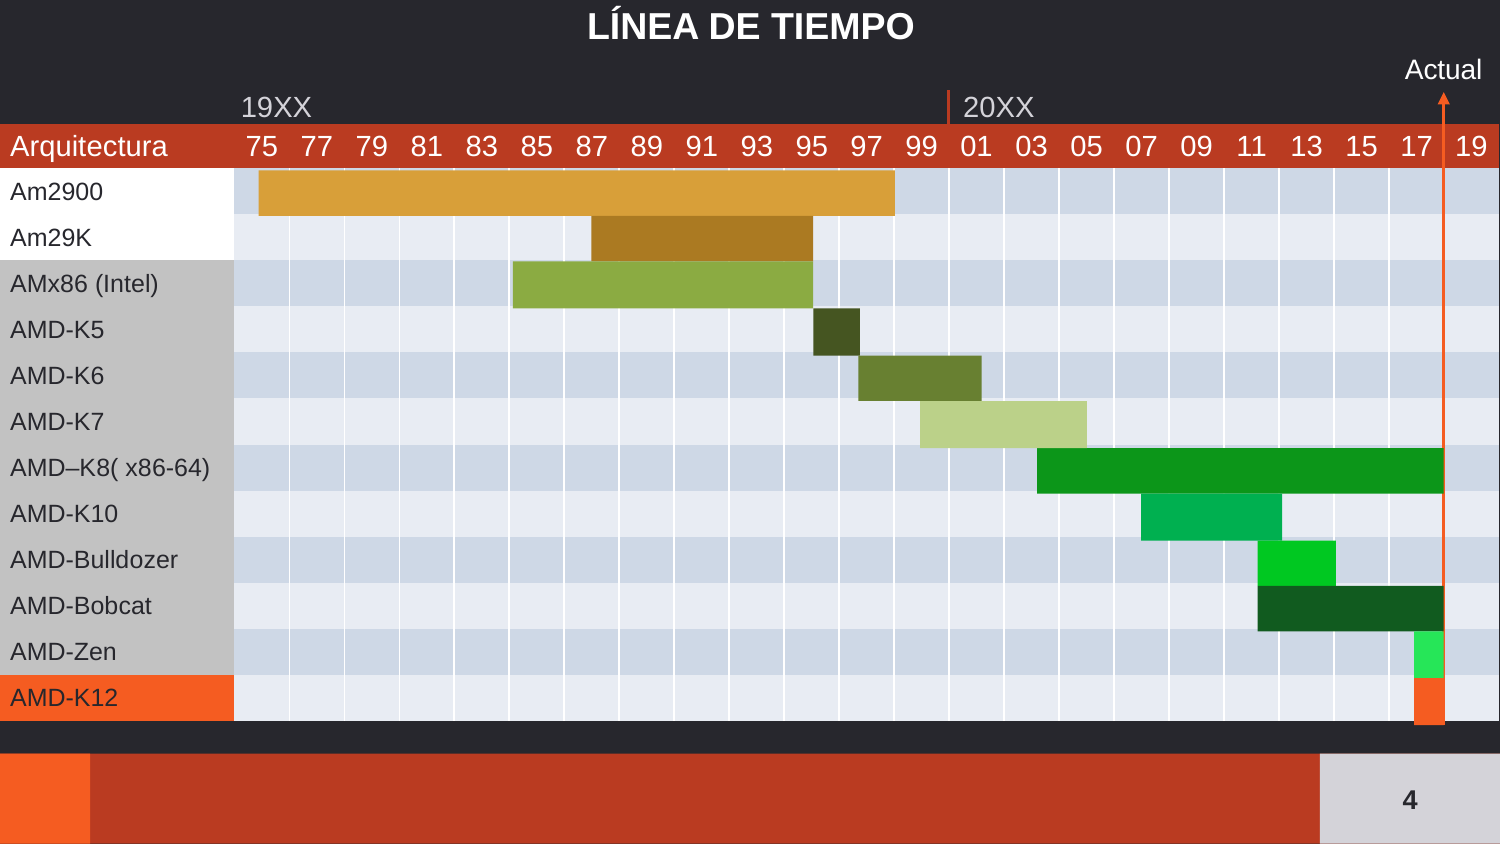

# LÍNEA DE TIEMPO
Actual
19XX
20XX
| Arquitectura | 75 | 77 | 79 | 81 | 83 | 85 | 87 | 89 | 91 | 93 | 95 | 97 | 99 | 01 | 03 | 05 | 07 | 09 | 11 | 13 | 15 | 17 | 19 |
| --- | --- | --- | --- | --- | --- | --- | --- | --- | --- | --- | --- | --- | --- | --- | --- | --- | --- | --- | --- | --- | --- | --- | --- |
| Am2900 |  |  |  |  |  |  |  |  |  |  |  |  |  |  |  |  |  |  |  |  |  |  |  |
| Am29K |  |  |  |  |  |  |  |  |  |  |  |  |  |  |  |  |  |  |  |  |  |  |  |
| AMx86 (Intel) |  |  |  |  |  |  |  |  |  |  |  |  |  |  |  |  |  |  |  |  |  |  |  |
| AMD-K5 |  |  |  |  |  |  |  |  |  |  |  |  |  |  |  |  |  |  |  |  |  |  |  |
| AMD-K6 |  |  |  |  |  |  |  |  |  |  |  |  |  |  |  |  |  |  |  |  |  |  |  |
| AMD-K7 |  |  |  |  |  |  |  |  |  |  |  |  |  |  |  |  |  |  |  |  |  |  |  |
| AMD–K8( x86-64) |  |  |  |  |  |  |  |  |  |  |  |  |  |  |  |  |  |  |  |  |  |  |  |
| AMD-K10 |  |  |  |  |  |  |  |  |  |  |  |  |  |  |  |  |  |  |  |  |  |  |  |
| AMD-Bulldozer |  |  |  |  |  |  |  |  |  |  |  |  |  |  |  |  |  |  |  |  |  |  |  |
| AMD-Bobcat |  |  |  |  |  |  |  |  |  |  |  |  |  |  |  |  |  |  |  |  |  |  |  |
| AMD-Zen |  |  |  |  |  |  |  |  |  |  |  |  |  |  |  |  |  |  |  |  |  |  |  |
| AMD-K12 |  |  |  |  |  |  |  |  |  |  |  |  |  |  |  |  |  |  |  |  |  |  |  |

4